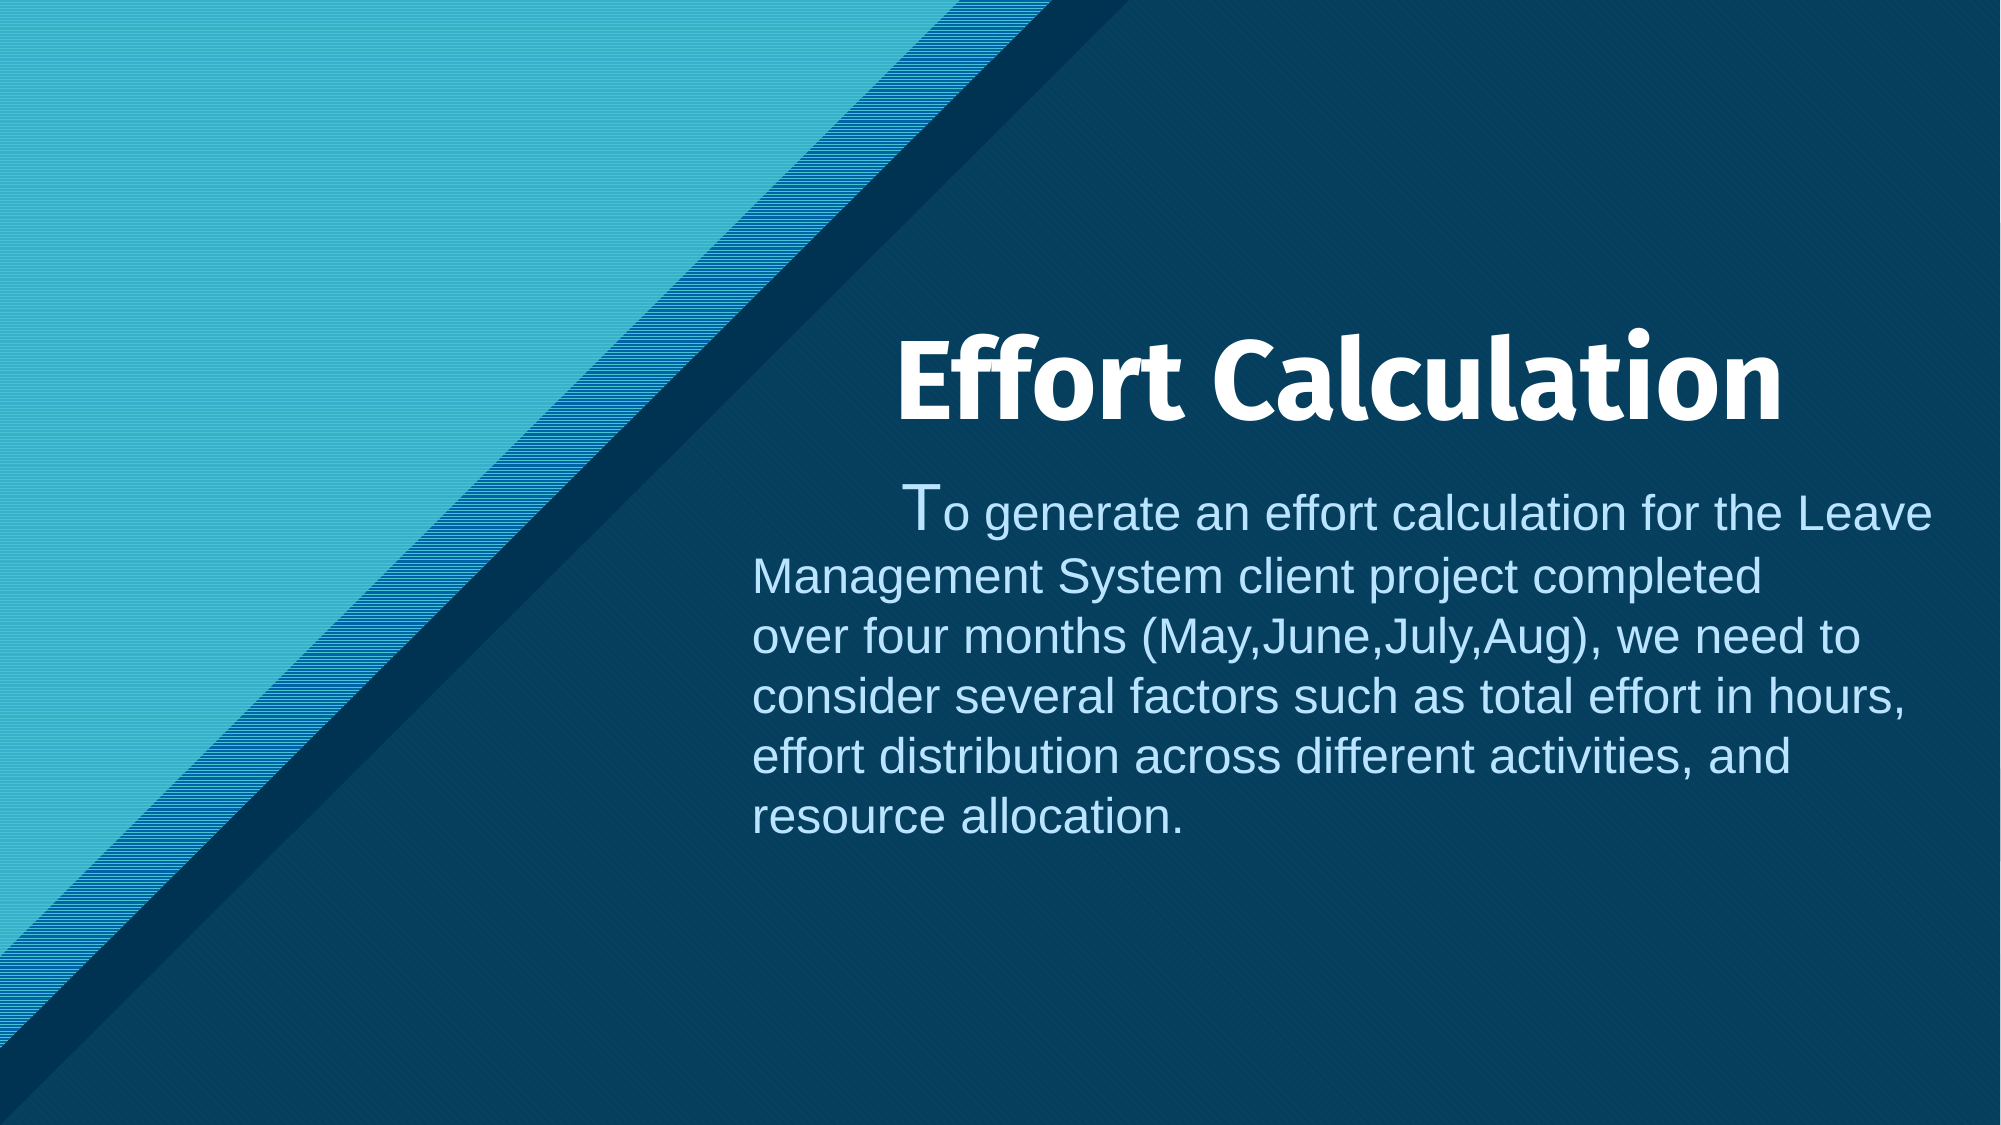

# Effort Calculation
	To generate an effort calculation for the Leave Management System client project completed
over four months (May,June,July,Aug), we need to consider several factors such as total effort in hours, effort distribution across different activities, and resource allocation.